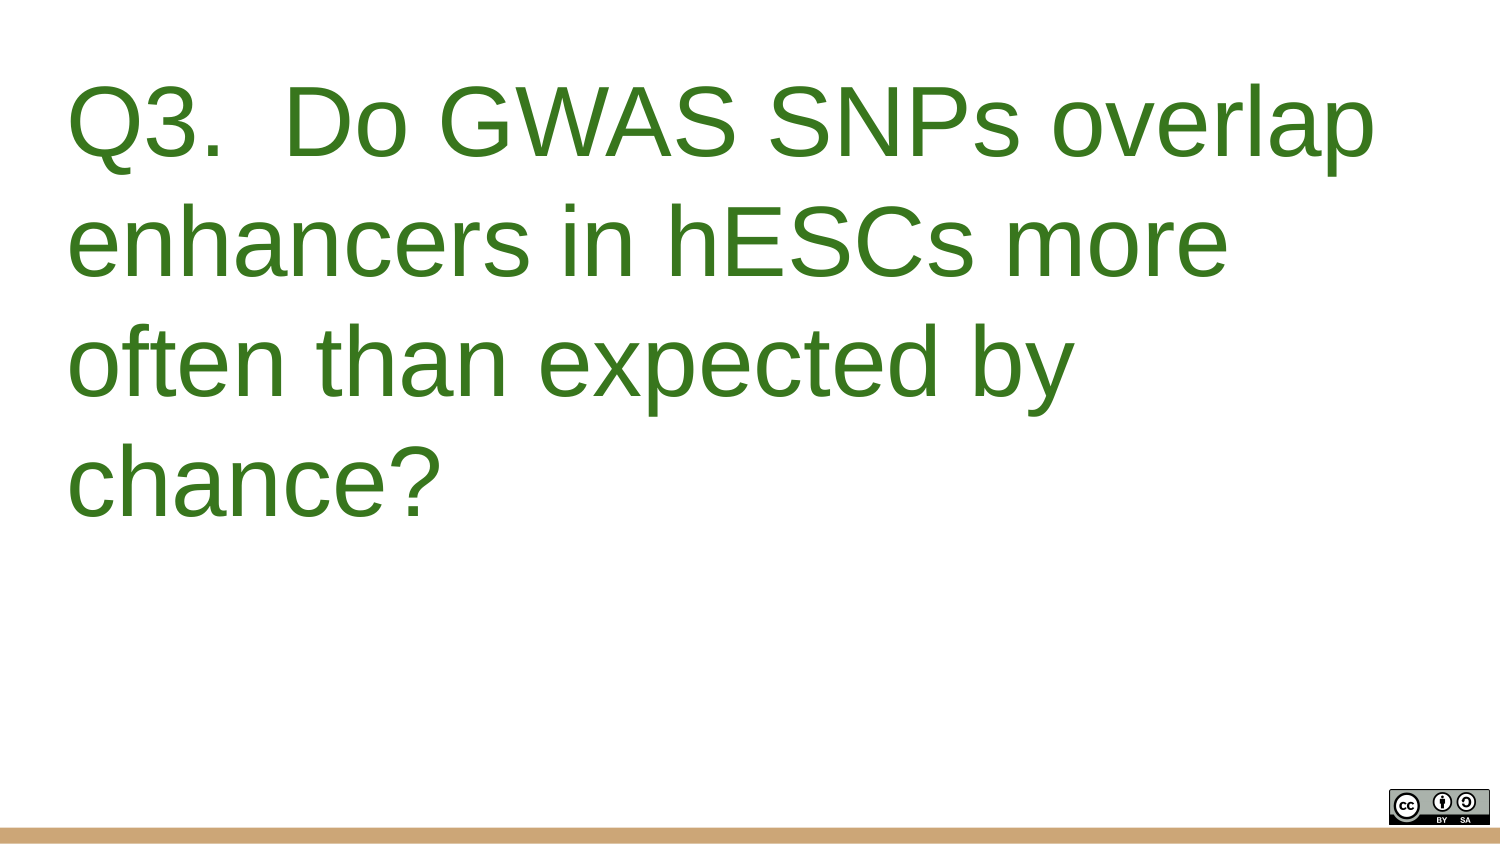

# Q3.  Do GWAS SNPs overlap enhancers in hESCs more often than expected by chance?